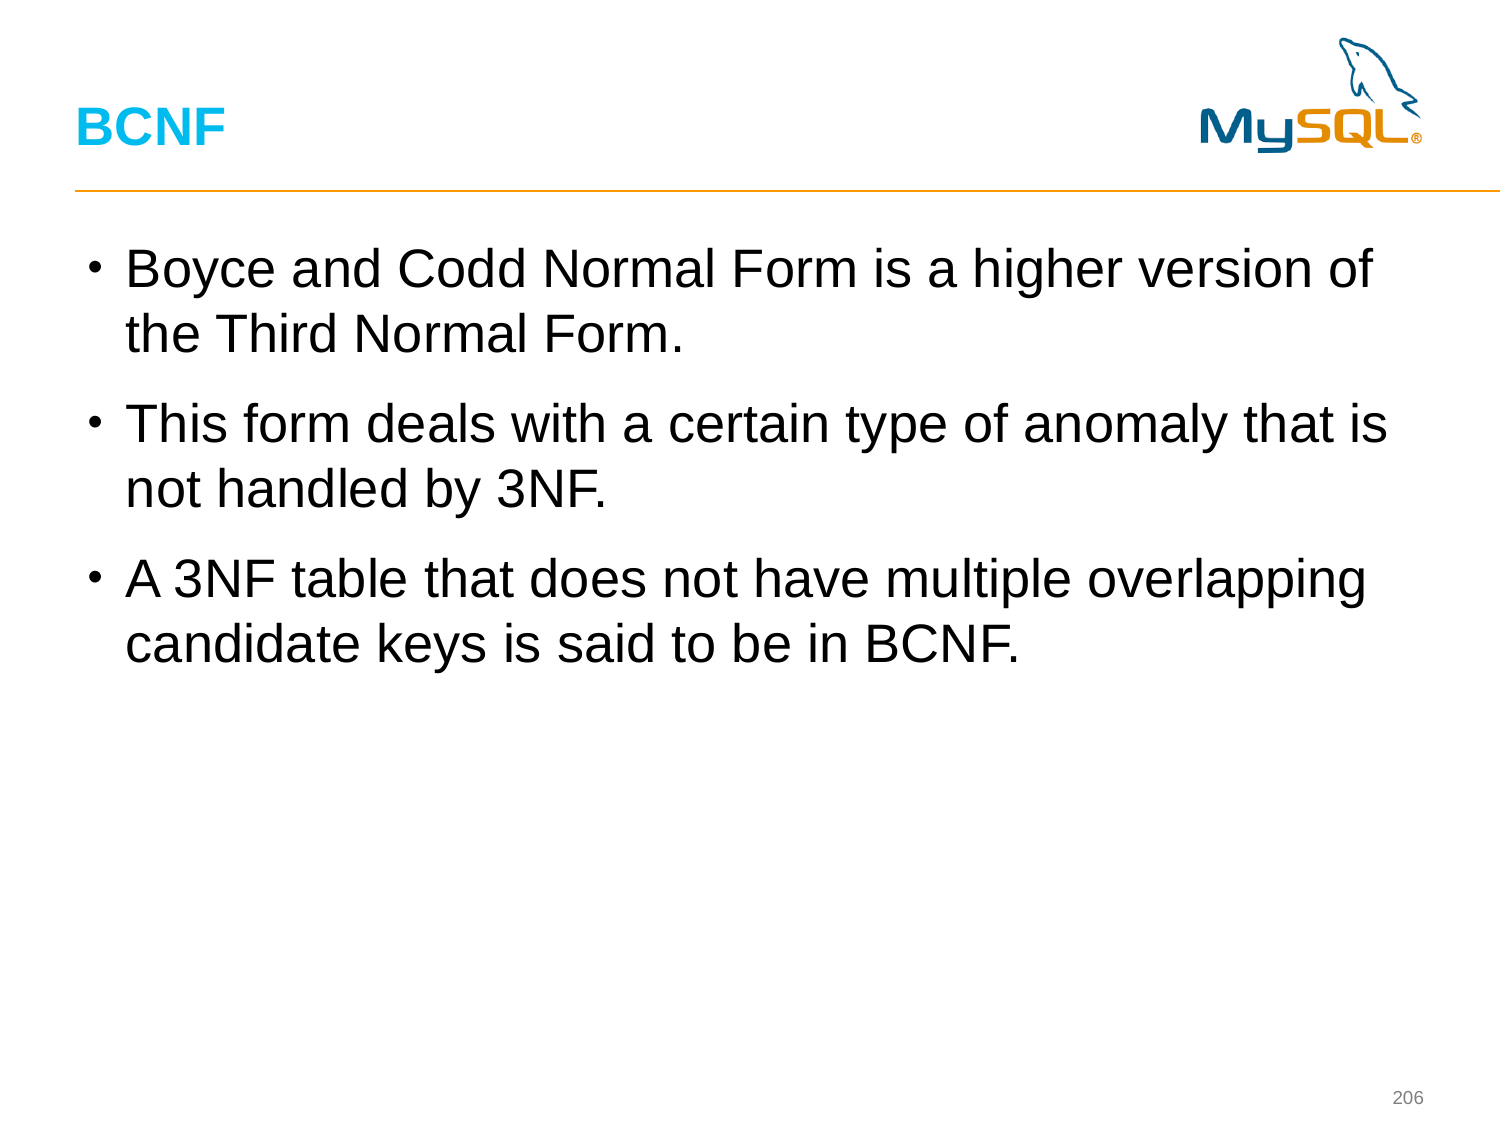

# BCNF
Boyce and Codd Normal Form is a higher version of the Third Normal Form.
This form deals with a certain type of anomaly that is not handled by 3NF.
A 3NF table that does not have multiple overlapping candidate keys is said to be in BCNF.